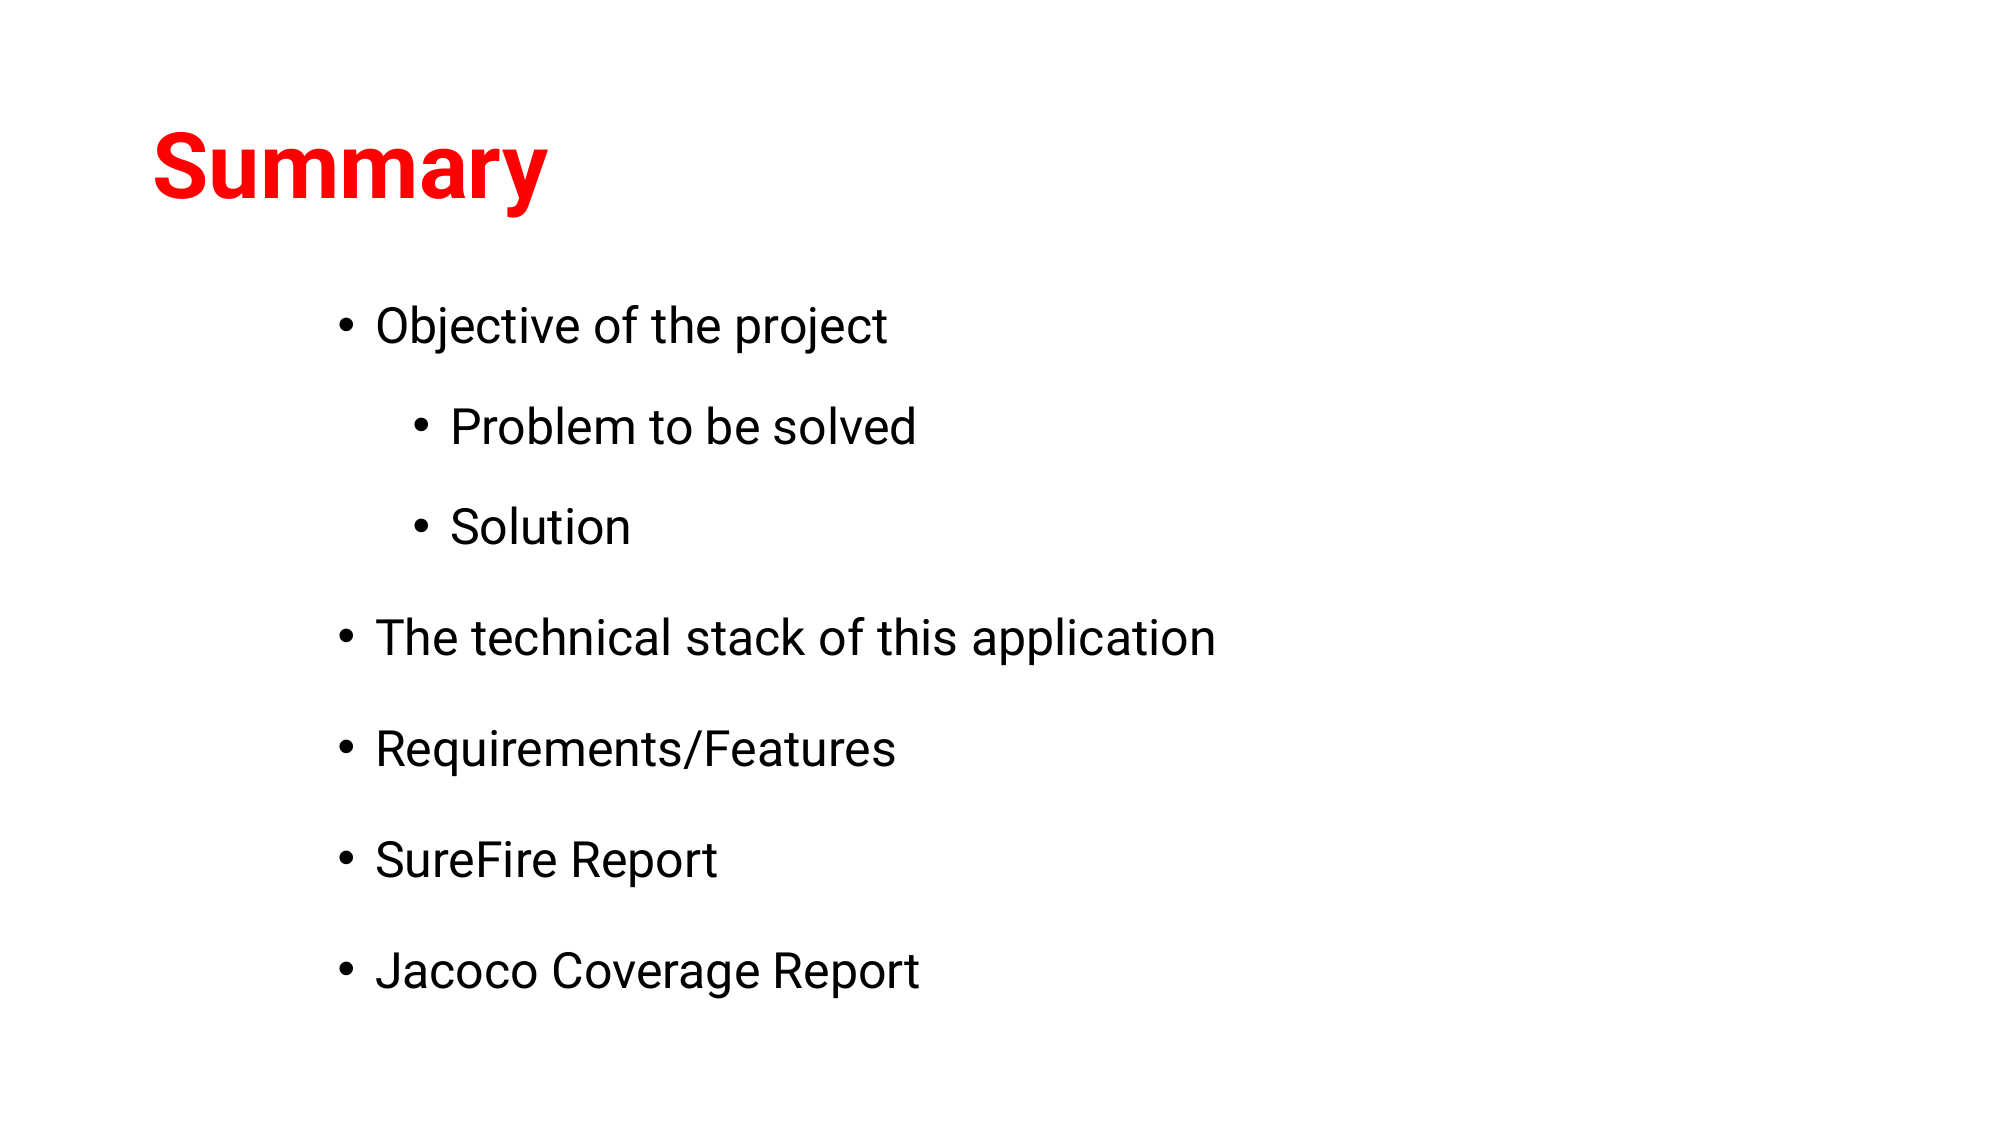

# Summary
Objective of the project
Problem to be solved
Solution
The technical stack of this application
Requirements/Features
SureFire Report
Jacoco Coverage Report